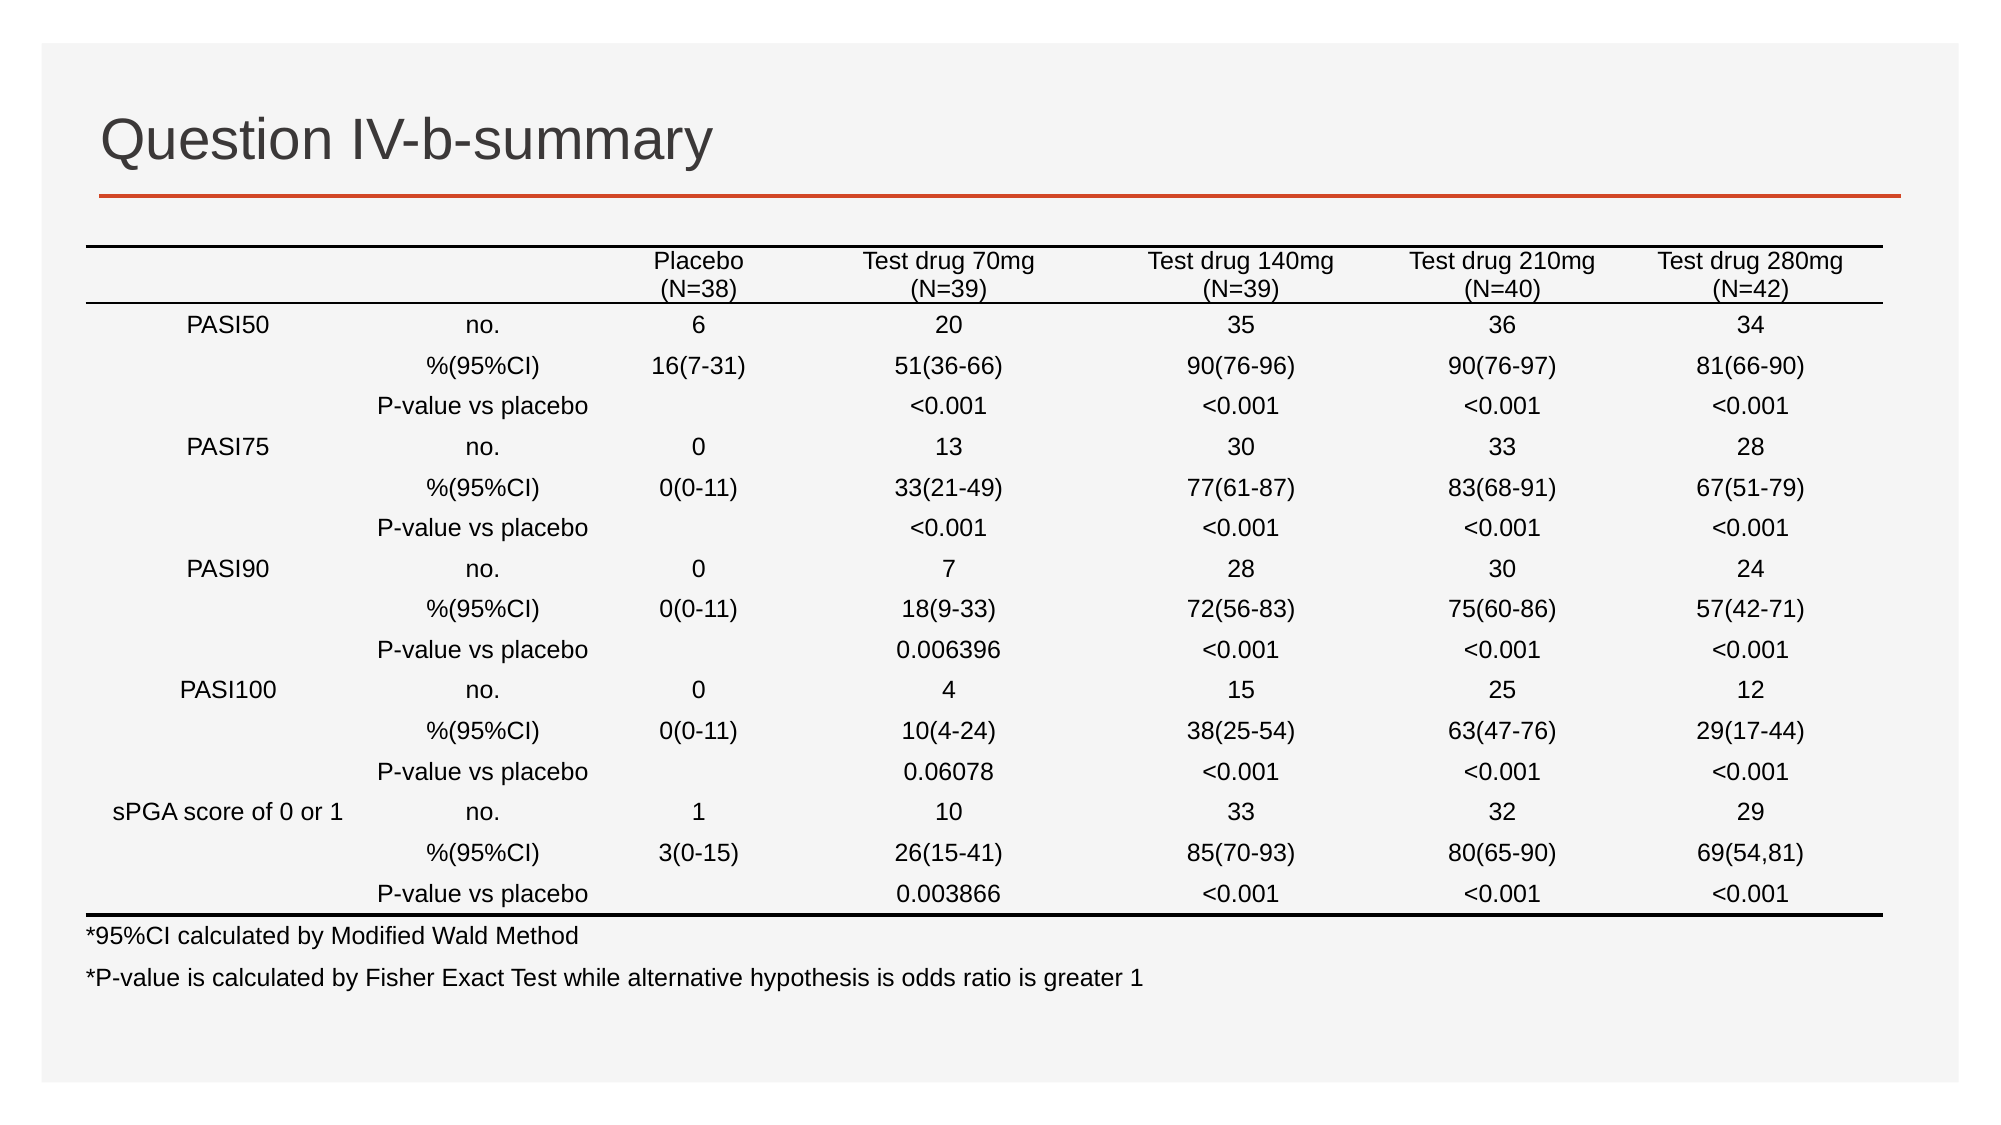

# Question IV-b-summary
|  |  | Placebo (N=38) | Test drug 70mg (N=39) | Test drug 140mg (N=39) | Test drug 210mg (N=40) | Test drug 280mg (N=42) |
| --- | --- | --- | --- | --- | --- | --- |
| PASI50 | no. | 6 | 20 | 35 | 36 | 34 |
|  | %(95%CI) | 16(7-31) | 51(36-66) | 90(76-96) | 90(76-97) | 81(66-90) |
|  | P-value vs placebo |  | <0.001 | <0.001 | <0.001 | <0.001 |
| PASI75 | no. | 0 | 13 | 30 | 33 | 28 |
|  | %(95%CI) | 0(0-11) | 33(21-49) | 77(61-87) | 83(68-91) | 67(51-79) |
|  | P-value vs placebo |  | <0.001 | <0.001 | <0.001 | <0.001 |
| PASI90 | no. | 0 | 7 | 28 | 30 | 24 |
|  | %(95%CI) | 0(0-11) | 18(9-33) | 72(56-83) | 75(60-86) | 57(42-71) |
|  | P-value vs placebo |  | 0.006396 | <0.001 | <0.001 | <0.001 |
| PASI100 | no. | 0 | 4 | 15 | 25 | 12 |
|  | %(95%CI) | 0(0-11) | 10(4-24) | 38(25-54) | 63(47-76) | 29(17-44) |
|  | P-value vs placebo |  | 0.06078 | <0.001 | <0.001 | <0.001 |
| sPGA score of 0 or 1 | no. | 1 | 10 | 33 | 32 | 29 |
|  | %(95%CI) | 3(0-15) | 26(15-41) | 85(70-93) | 80(65-90) | 69(54,81) |
|  | P-value vs placebo |  | 0.003866 | <0.001 | <0.001 | <0.001 |
| \*95%CI calculated by Modified Wald Method |  |  |  |  |  |  |
| \*P-value is calculated by Fisher Exact Test while alternative hypothesis is odds ratio is greater 1 |  |  |  |  |  |  |